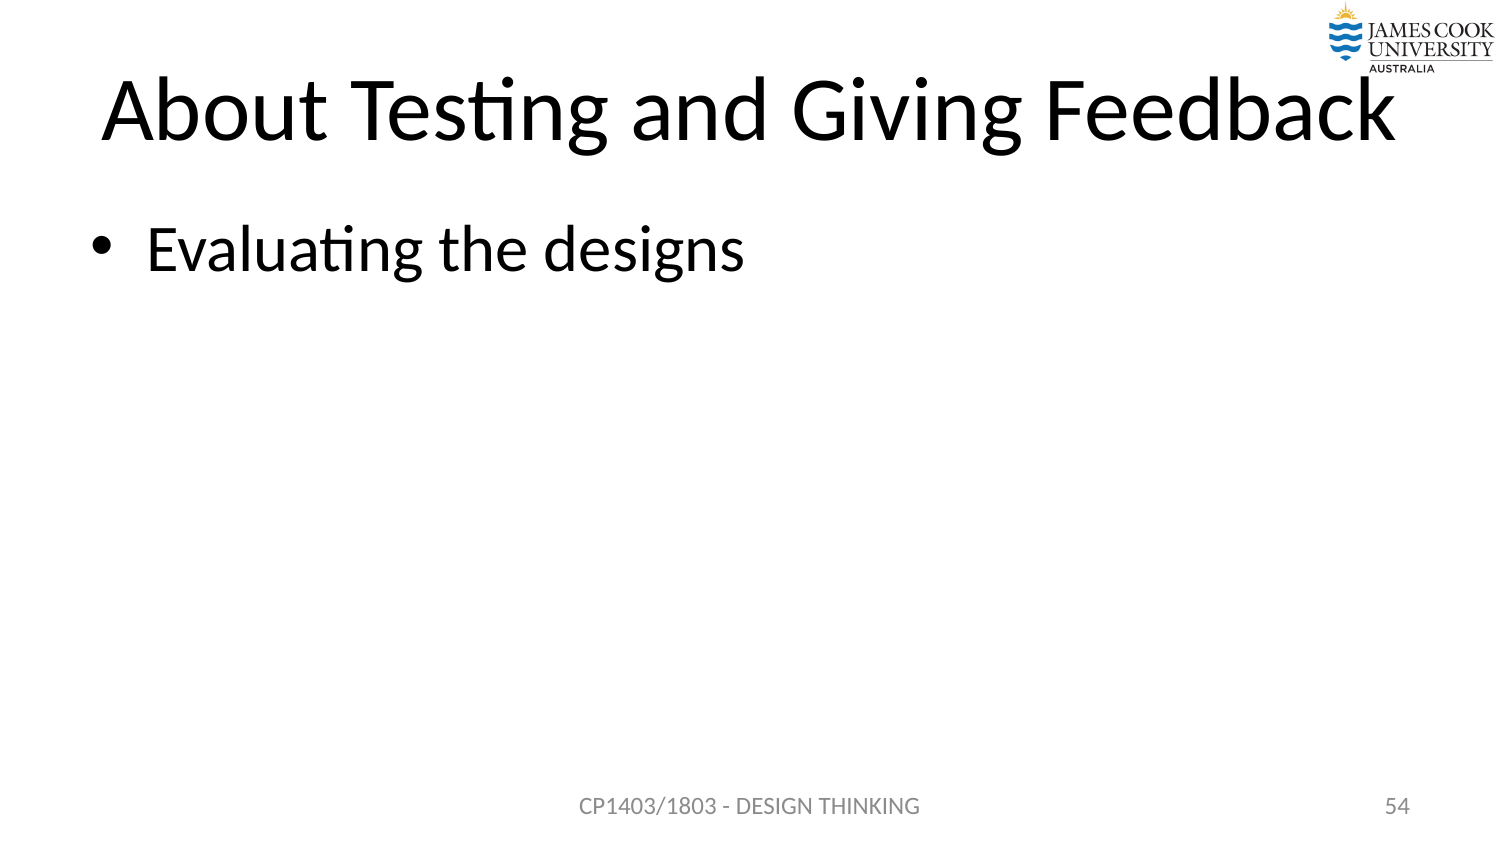

# About Testing and Giving Feedback
Evaluating the designs
CP1403/1803 - DESIGN THINKING
54